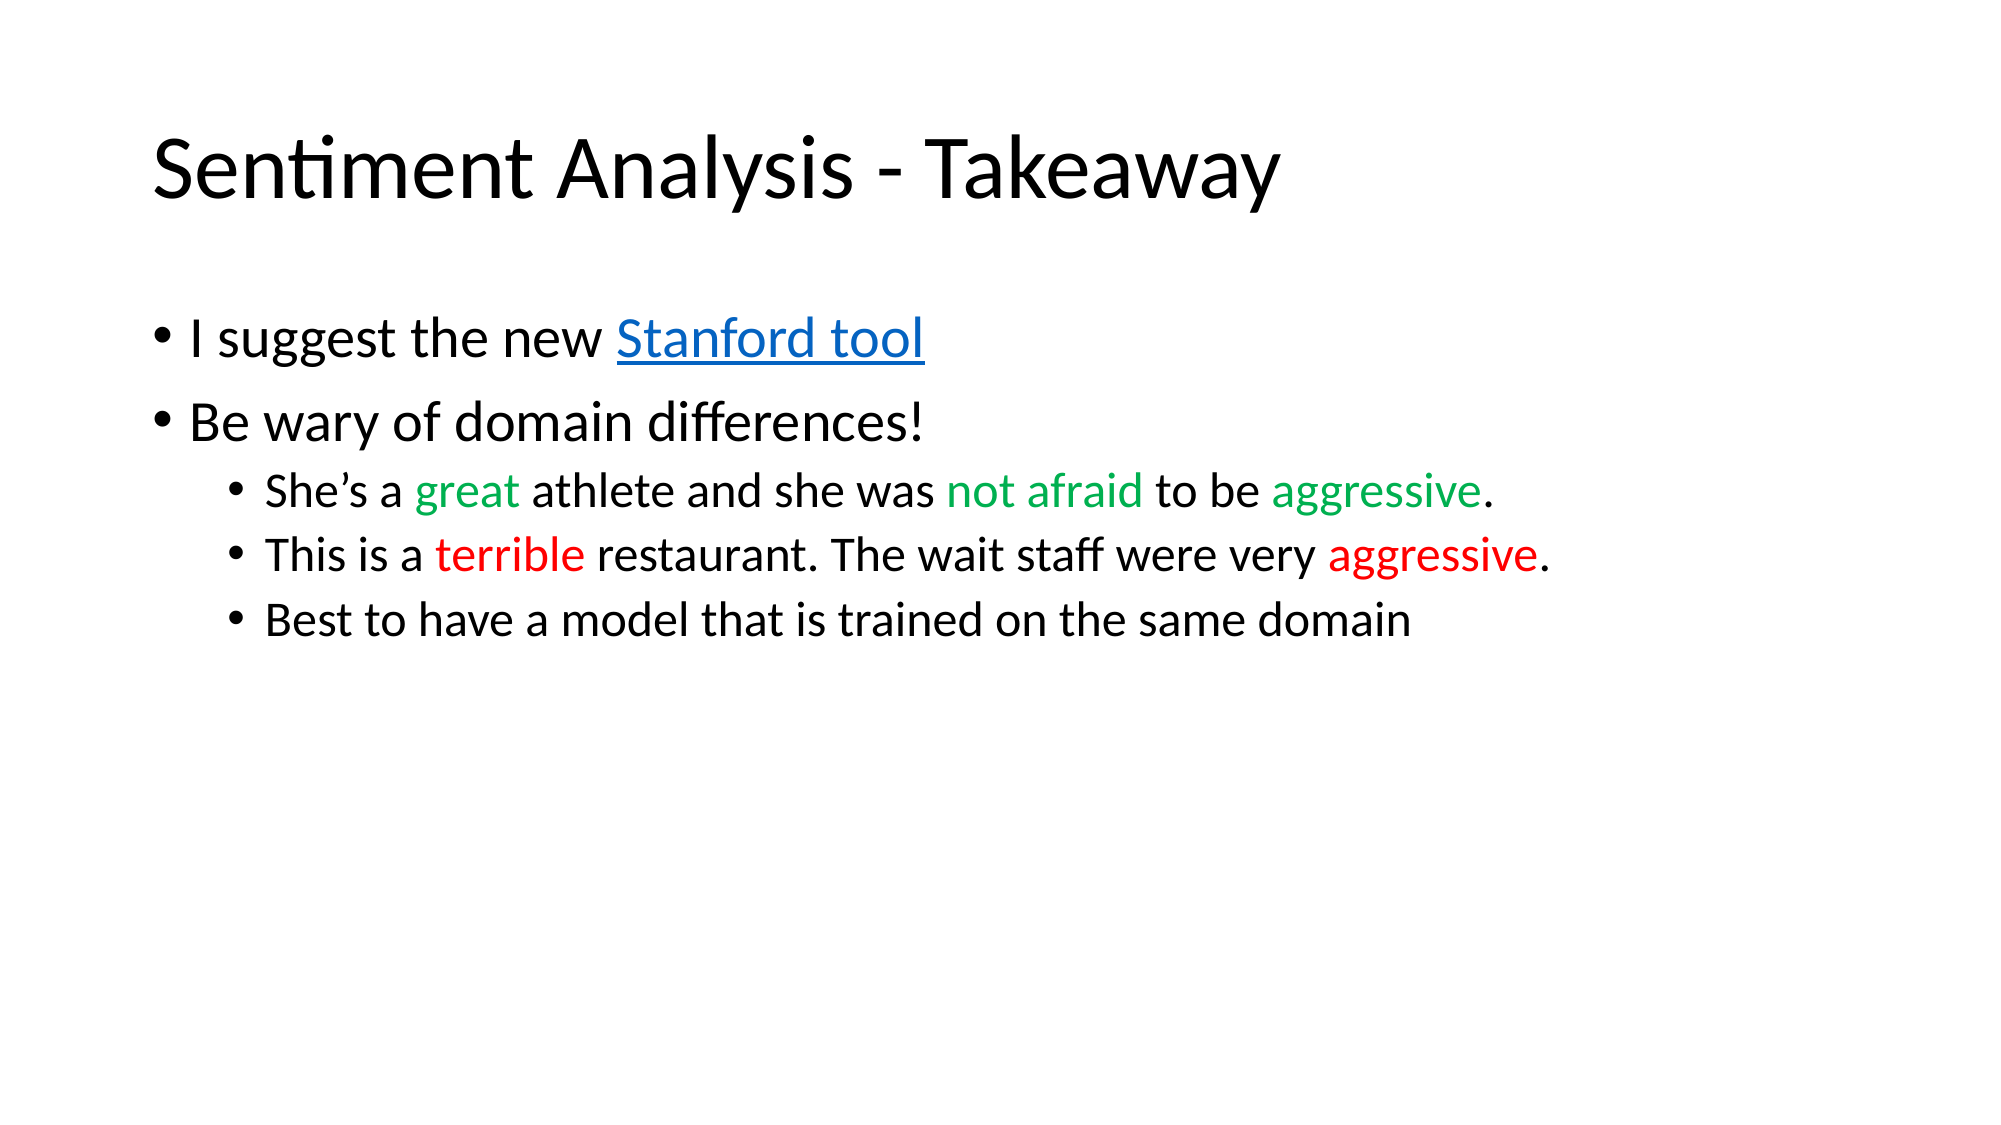

# Sentiment Analysis - Takeaway
I suggest the new Stanford tool
Be wary of domain differences!
She’s a great athlete and she was not afraid to be aggressive.
This is a terrible restaurant. The wait staff were very aggressive.
Best to have a model that is trained on the same domain